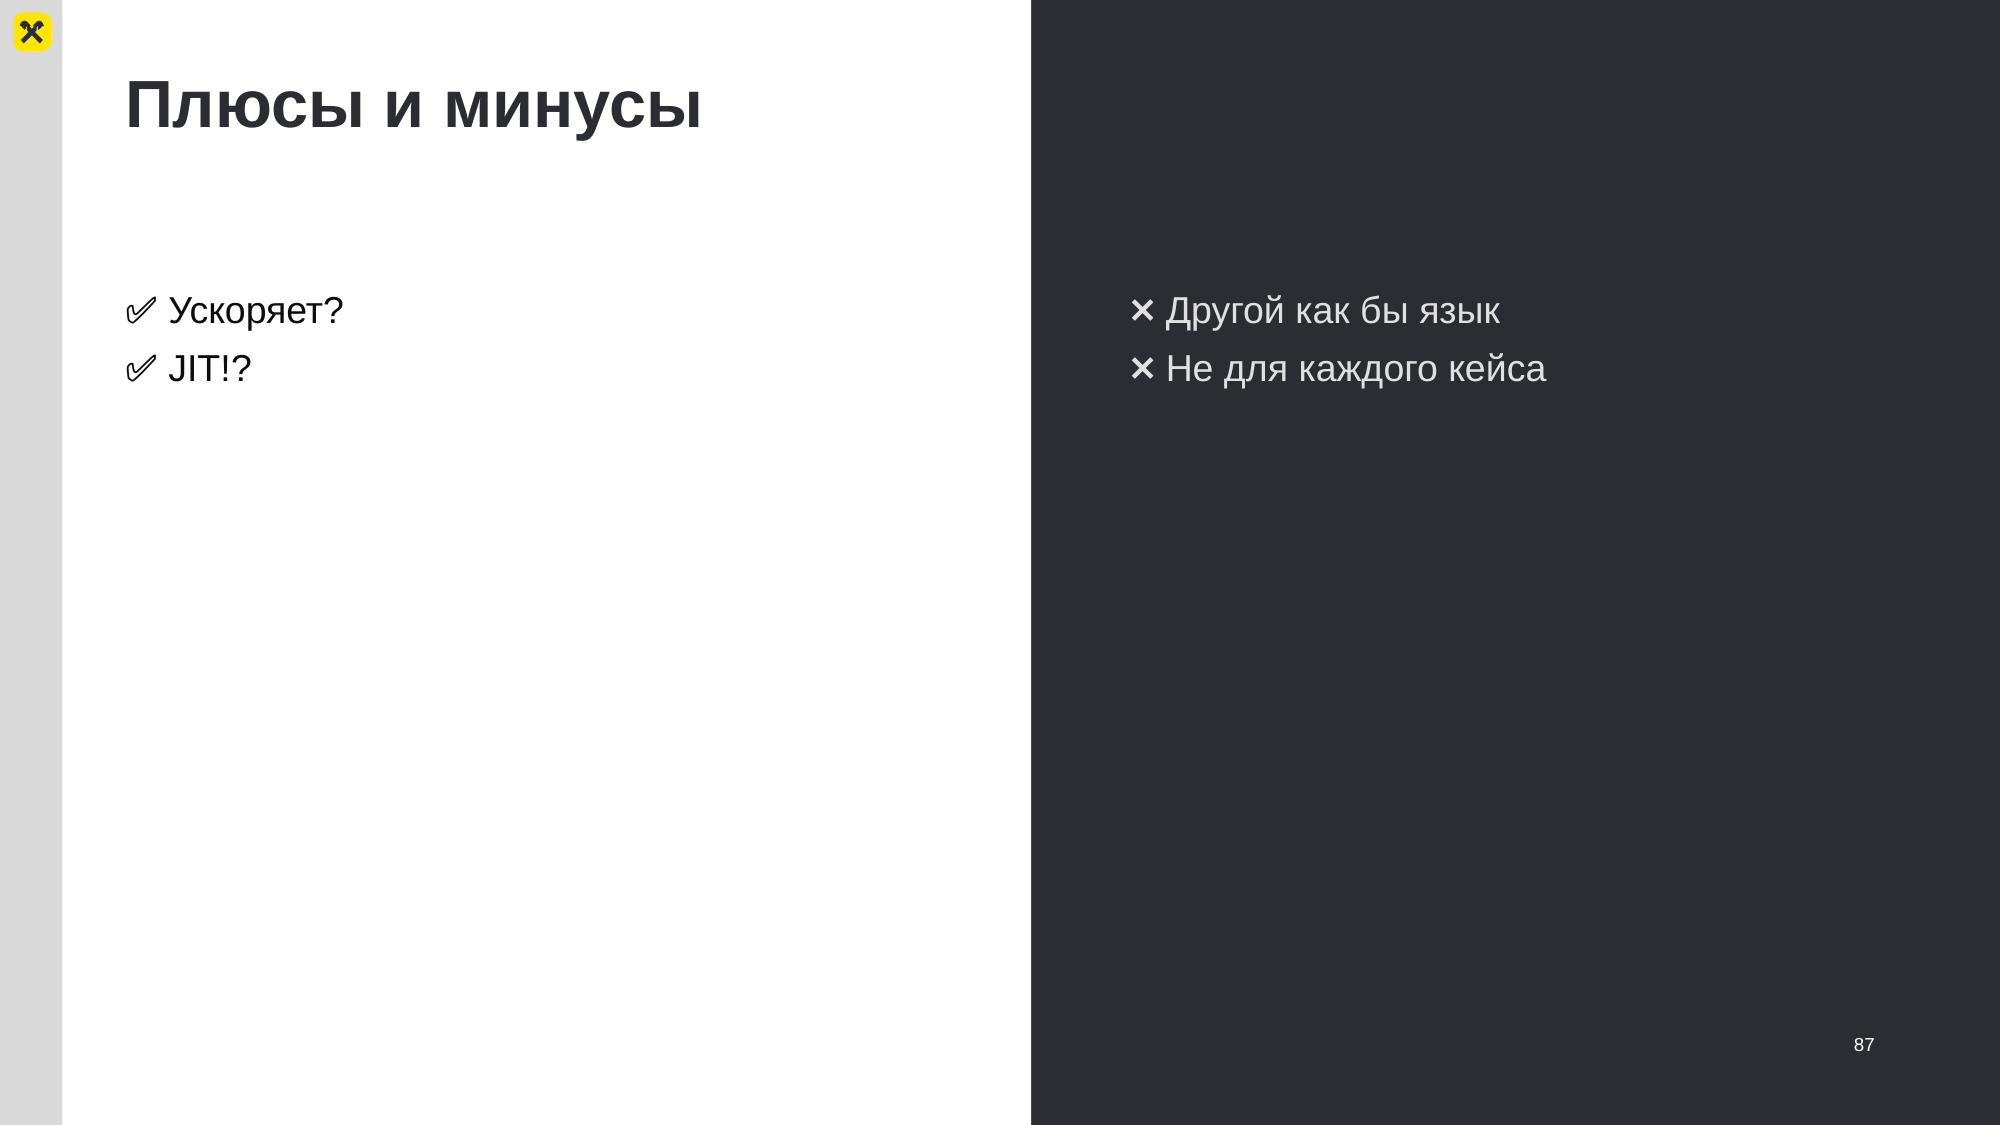

# Плюсы и минусы
✅ Ускоряет?
✅ JIT!?
❌ Другой как бы язык
❌ Не для каждого кейса
87